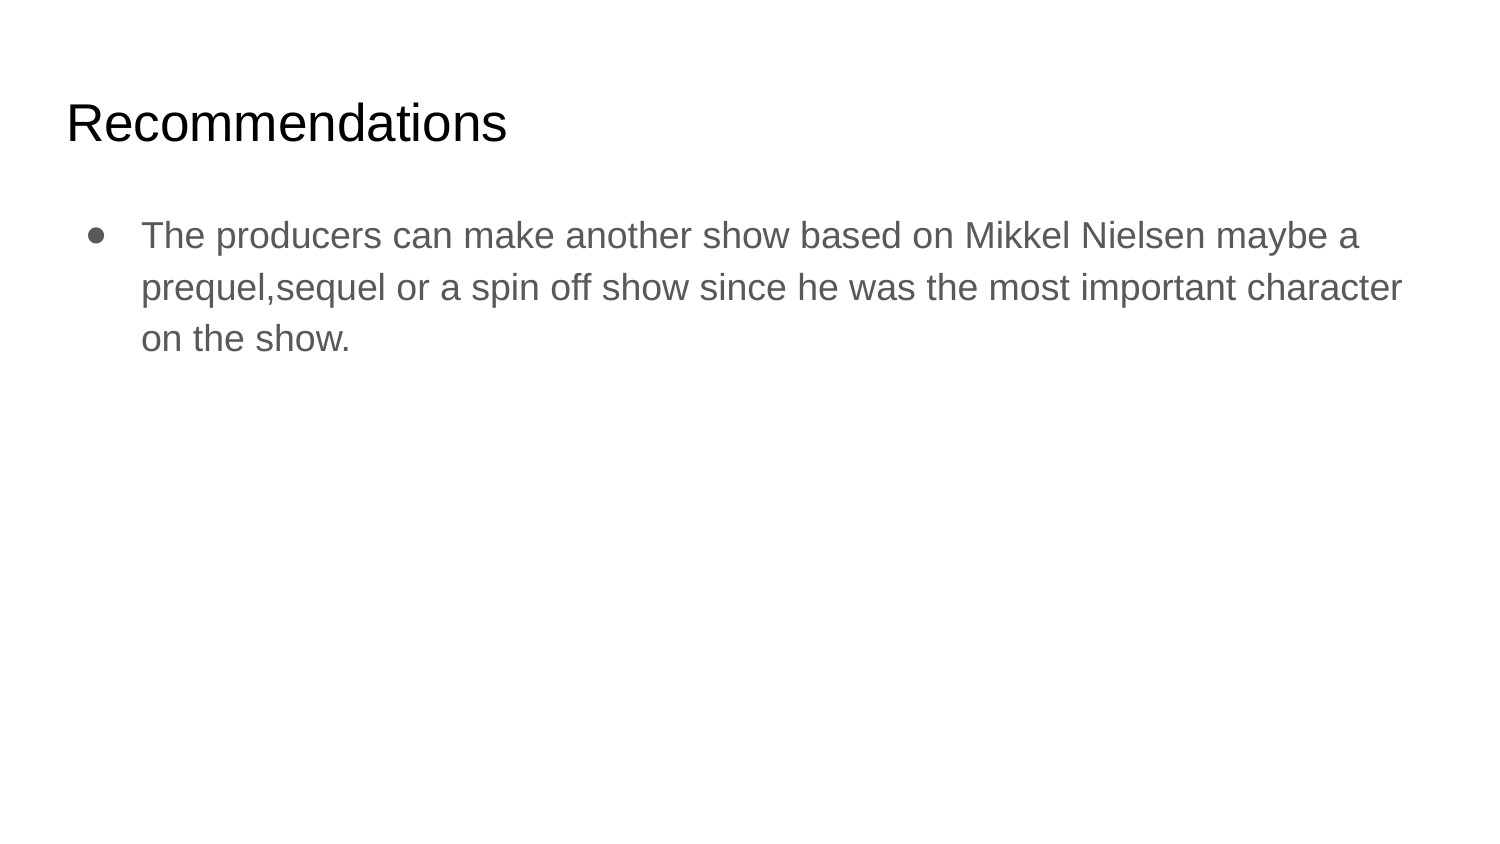

# Recommendations
The producers can make another show based on Mikkel Nielsen maybe a prequel,sequel or a spin off show since he was the most important character on the show.